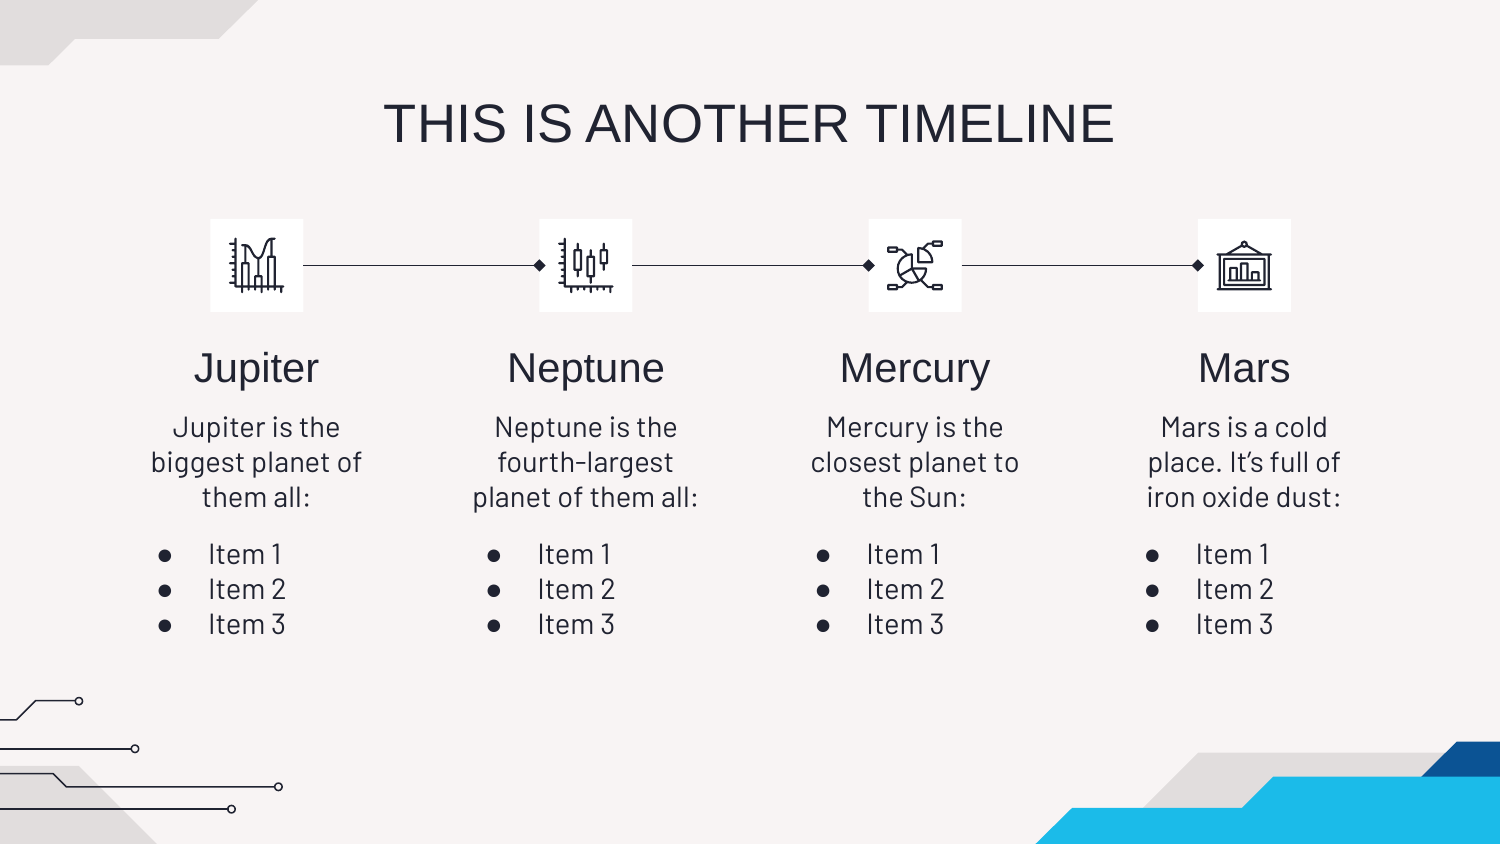

# THIS IS ANOTHER TIMELINE

Jupiter
Neptune
Mercury
Mars
Jupiter is the biggest planet of them all:
Neptune is the fourth-largest planet of them all:
Mercury is the closest planet to the Sun:
Mars is a cold place. It’s full of iron oxide dust:
Item 1
Item 2
Item 3
Item 1
Item 2
Item 3
Item 1
Item 2
Item 3
Item 1
Item 2
Item 3